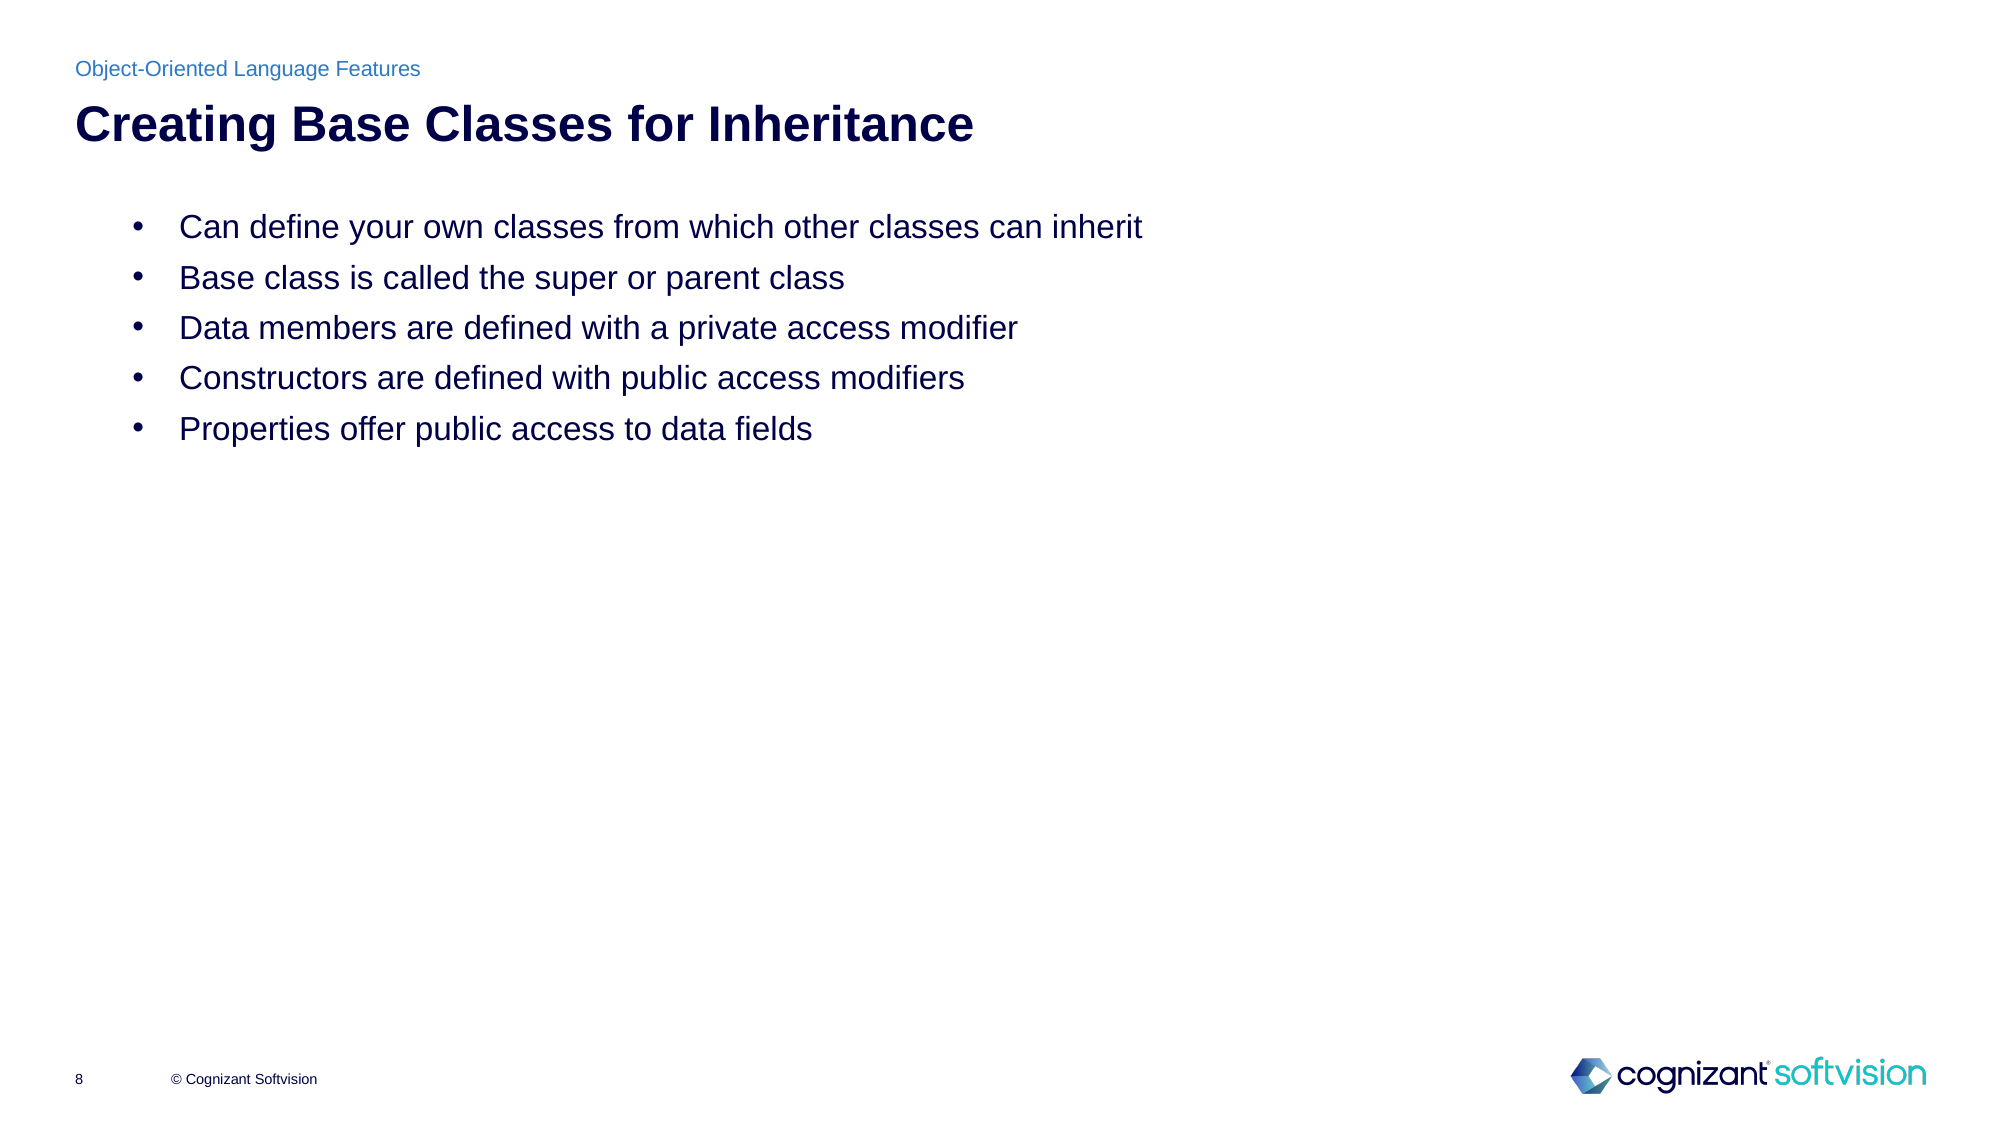

Object-Oriented Language Features
# Creating Base Classes for Inheritance
Can define your own classes from which other classes can inherit
Base class is called the super or parent class
Data members are defined with a private access modifier
Constructors are defined with public access modifiers
Properties offer public access to data fields
© Cognizant Softvision
8